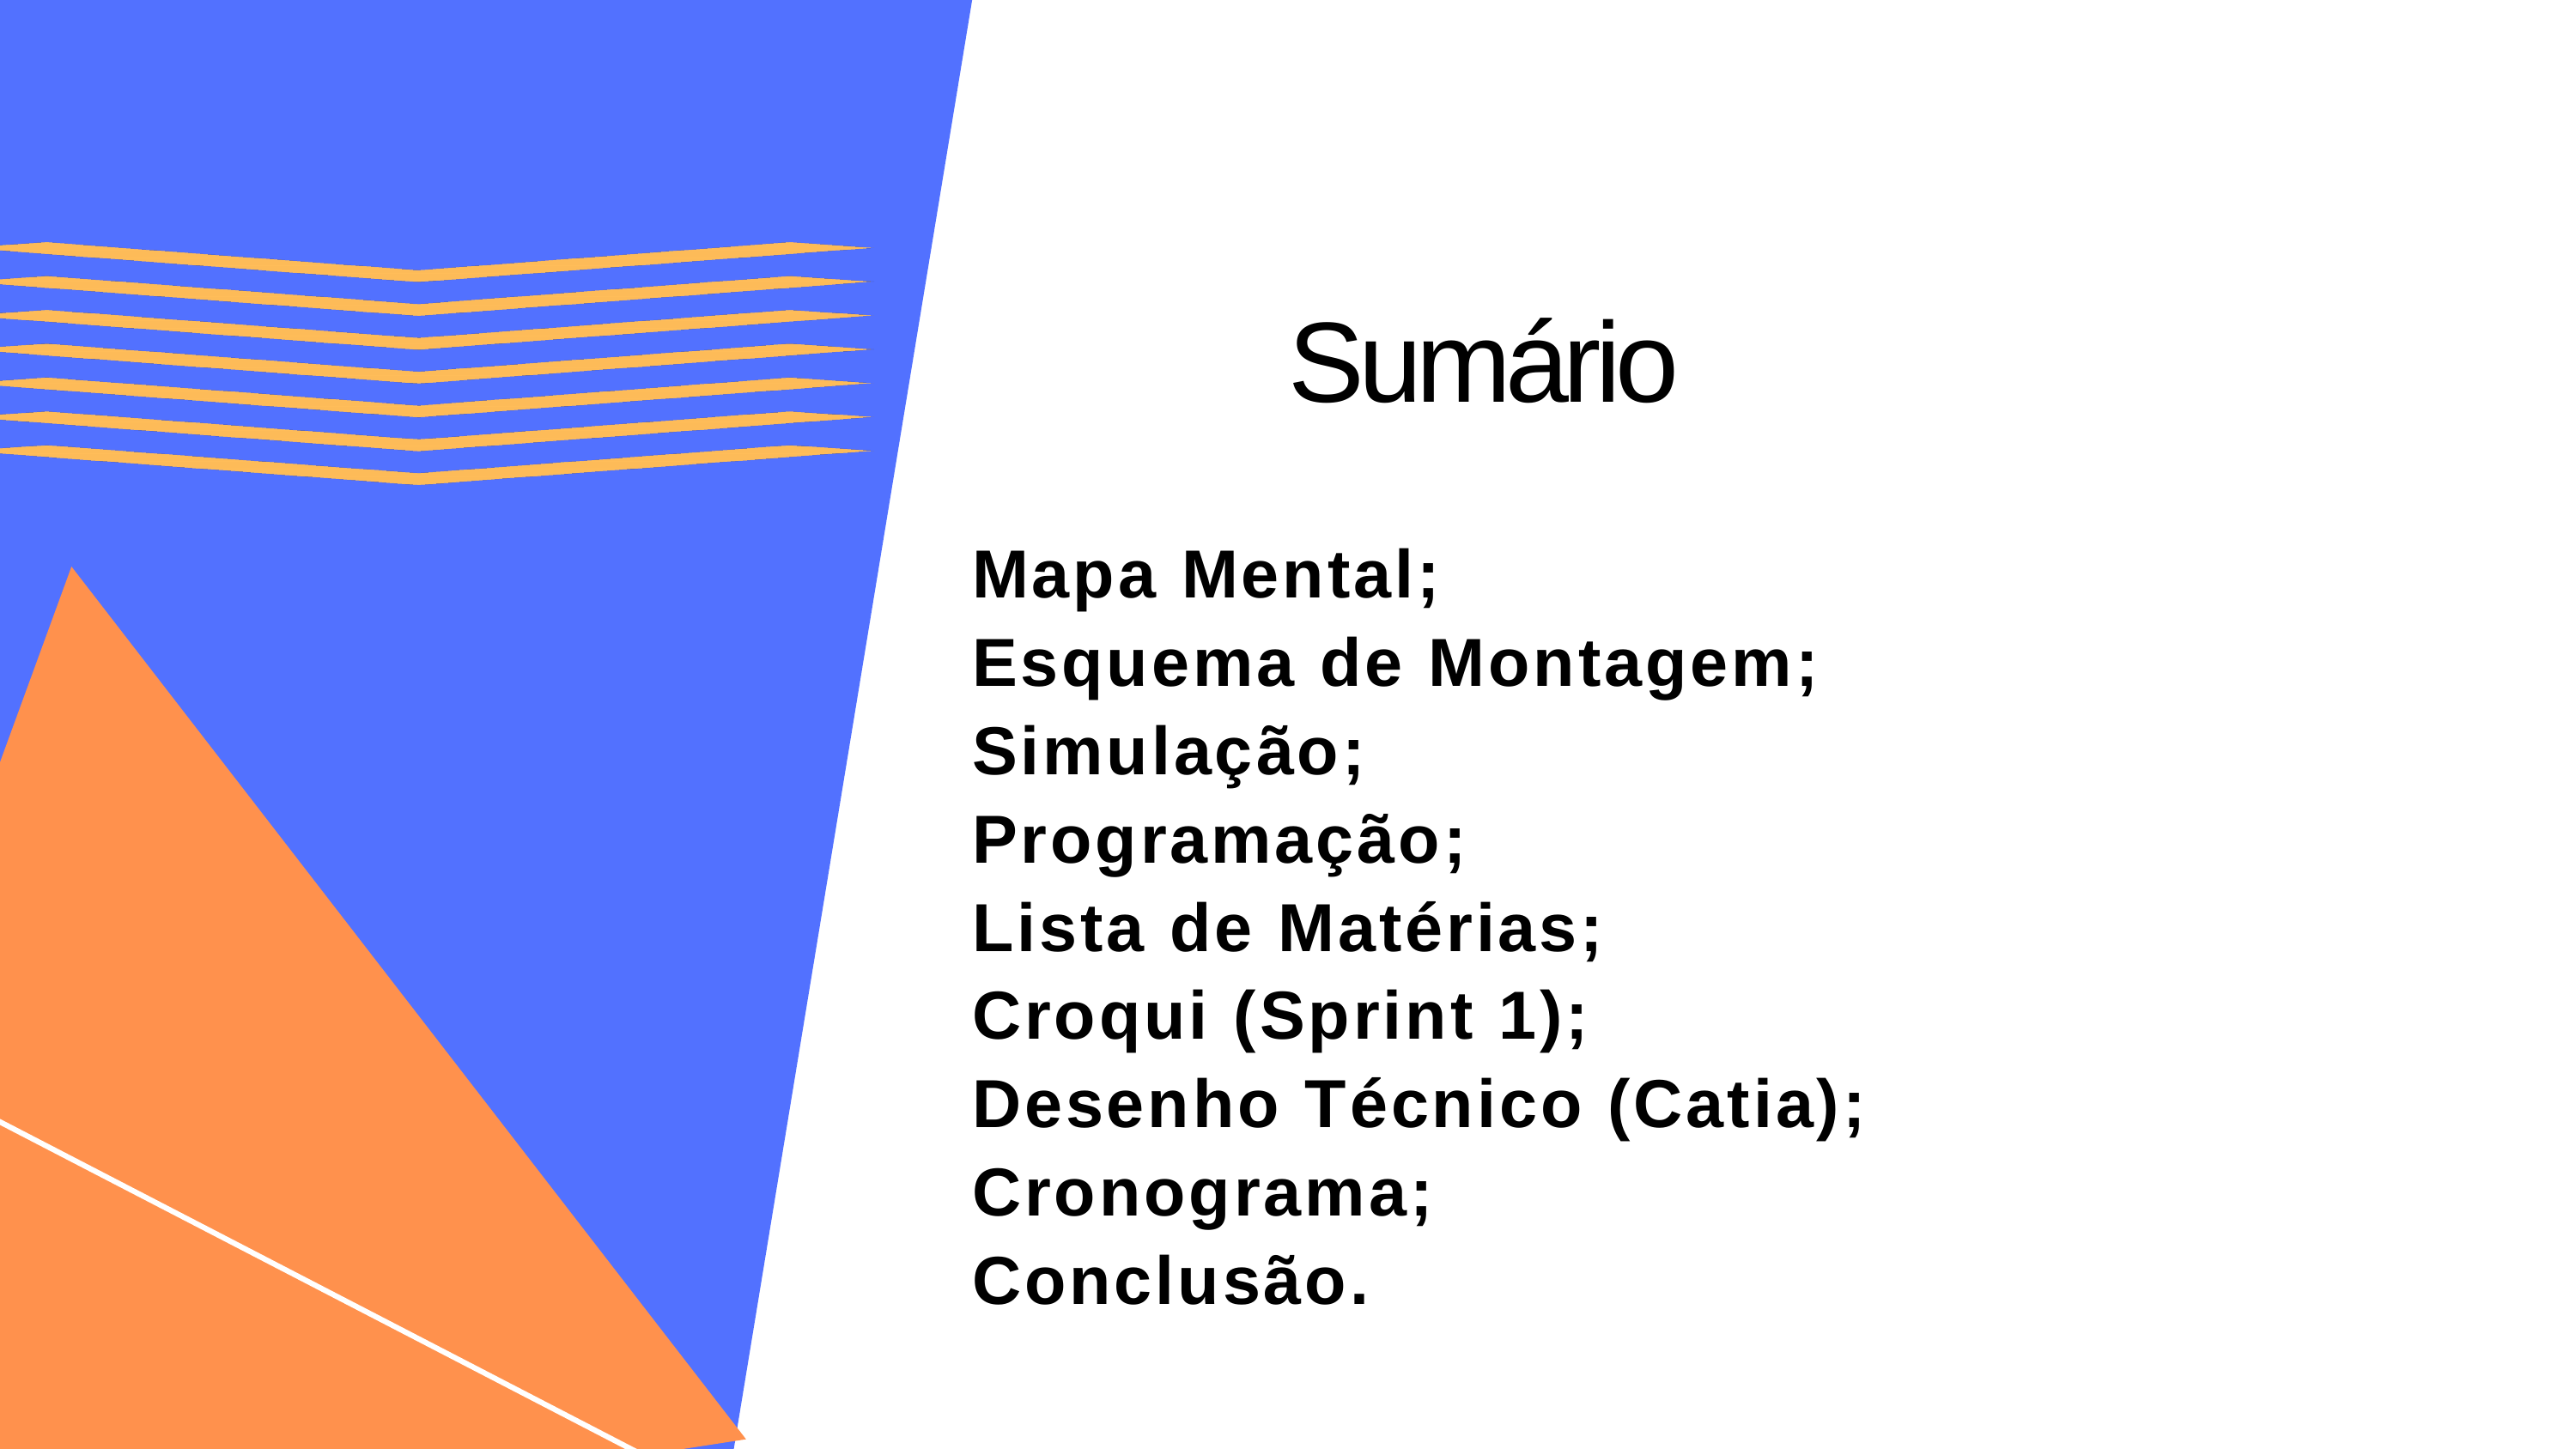

Sumário
Mapa Mental;
Esquema de Montagem;
Simulação;
Programação;
Lista de Matérias;
Croqui (Sprint 1);
Desenho Técnico (Catia);
Cronograma;
Conclusão.